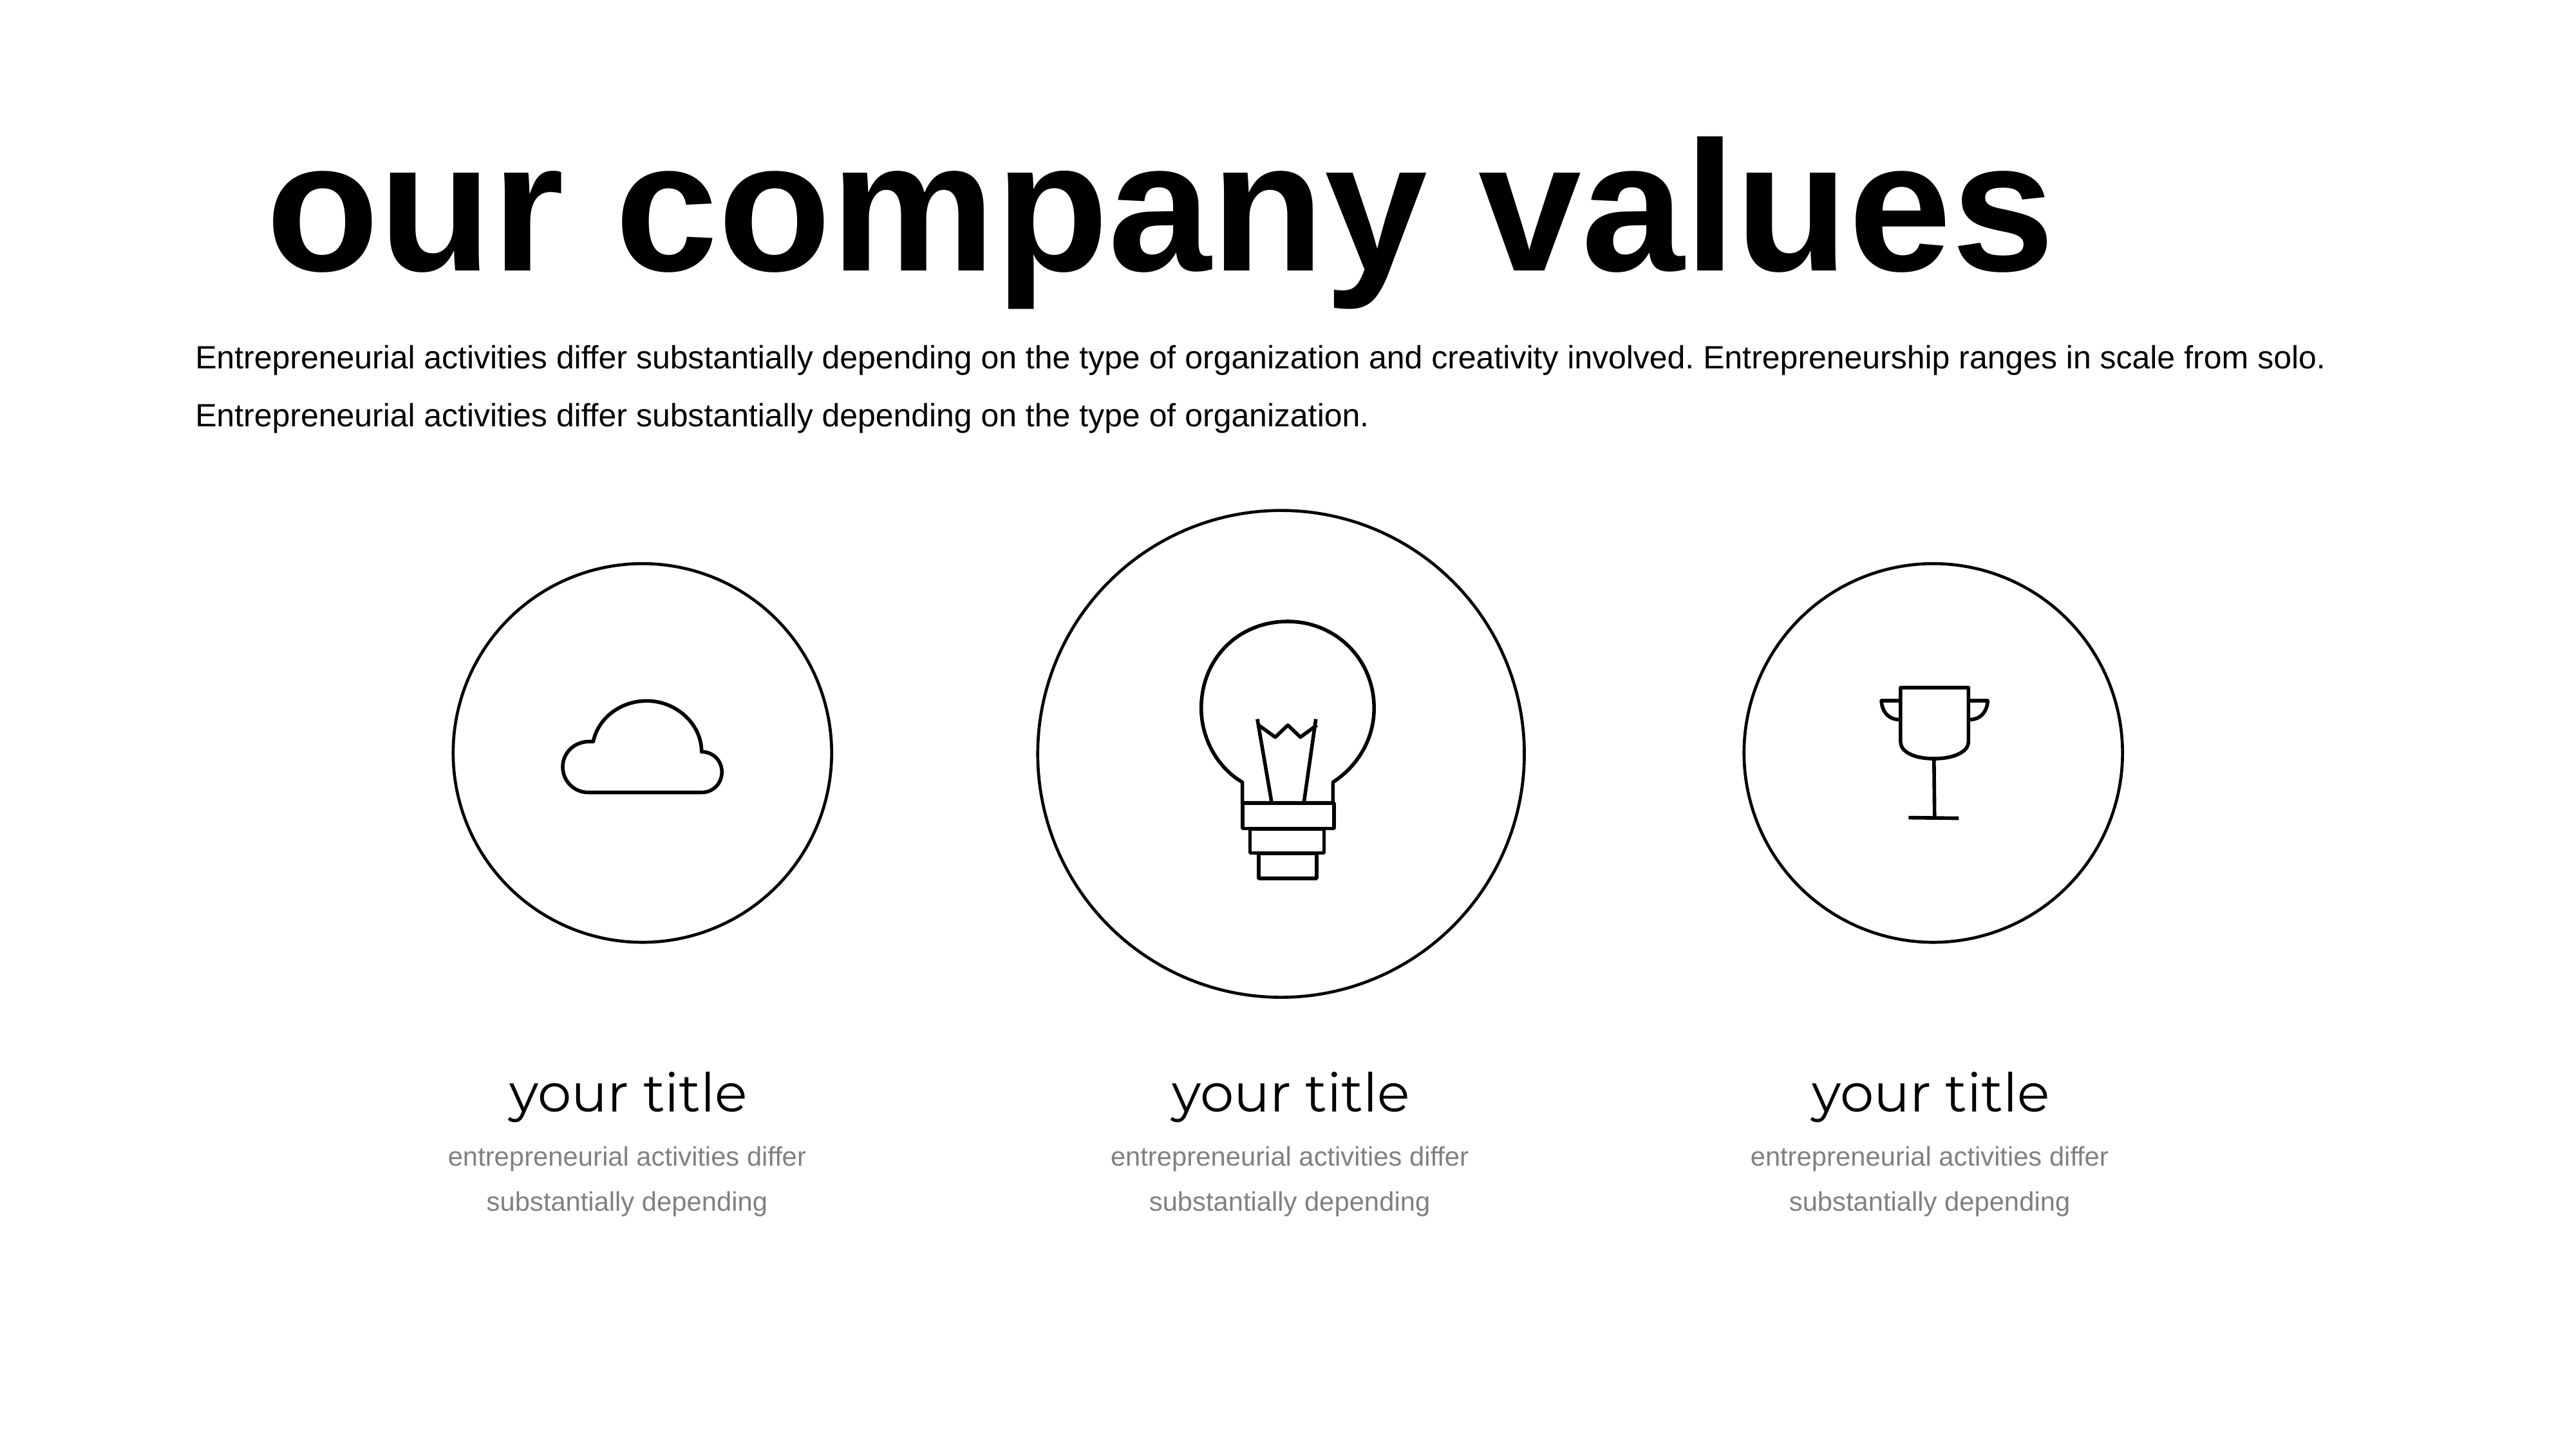

our company values
Entrepreneurial activities differ substantially depending on the type of organization and creativity involved. Entrepreneurship ranges in scale from solo. Entrepreneurial activities differ substantially depending on the type of organization.

your title
your title
your title
entrepreneurial activities differ substantially depending
entrepreneurial activities differ substantially depending
entrepreneurial activities differ substantially depending